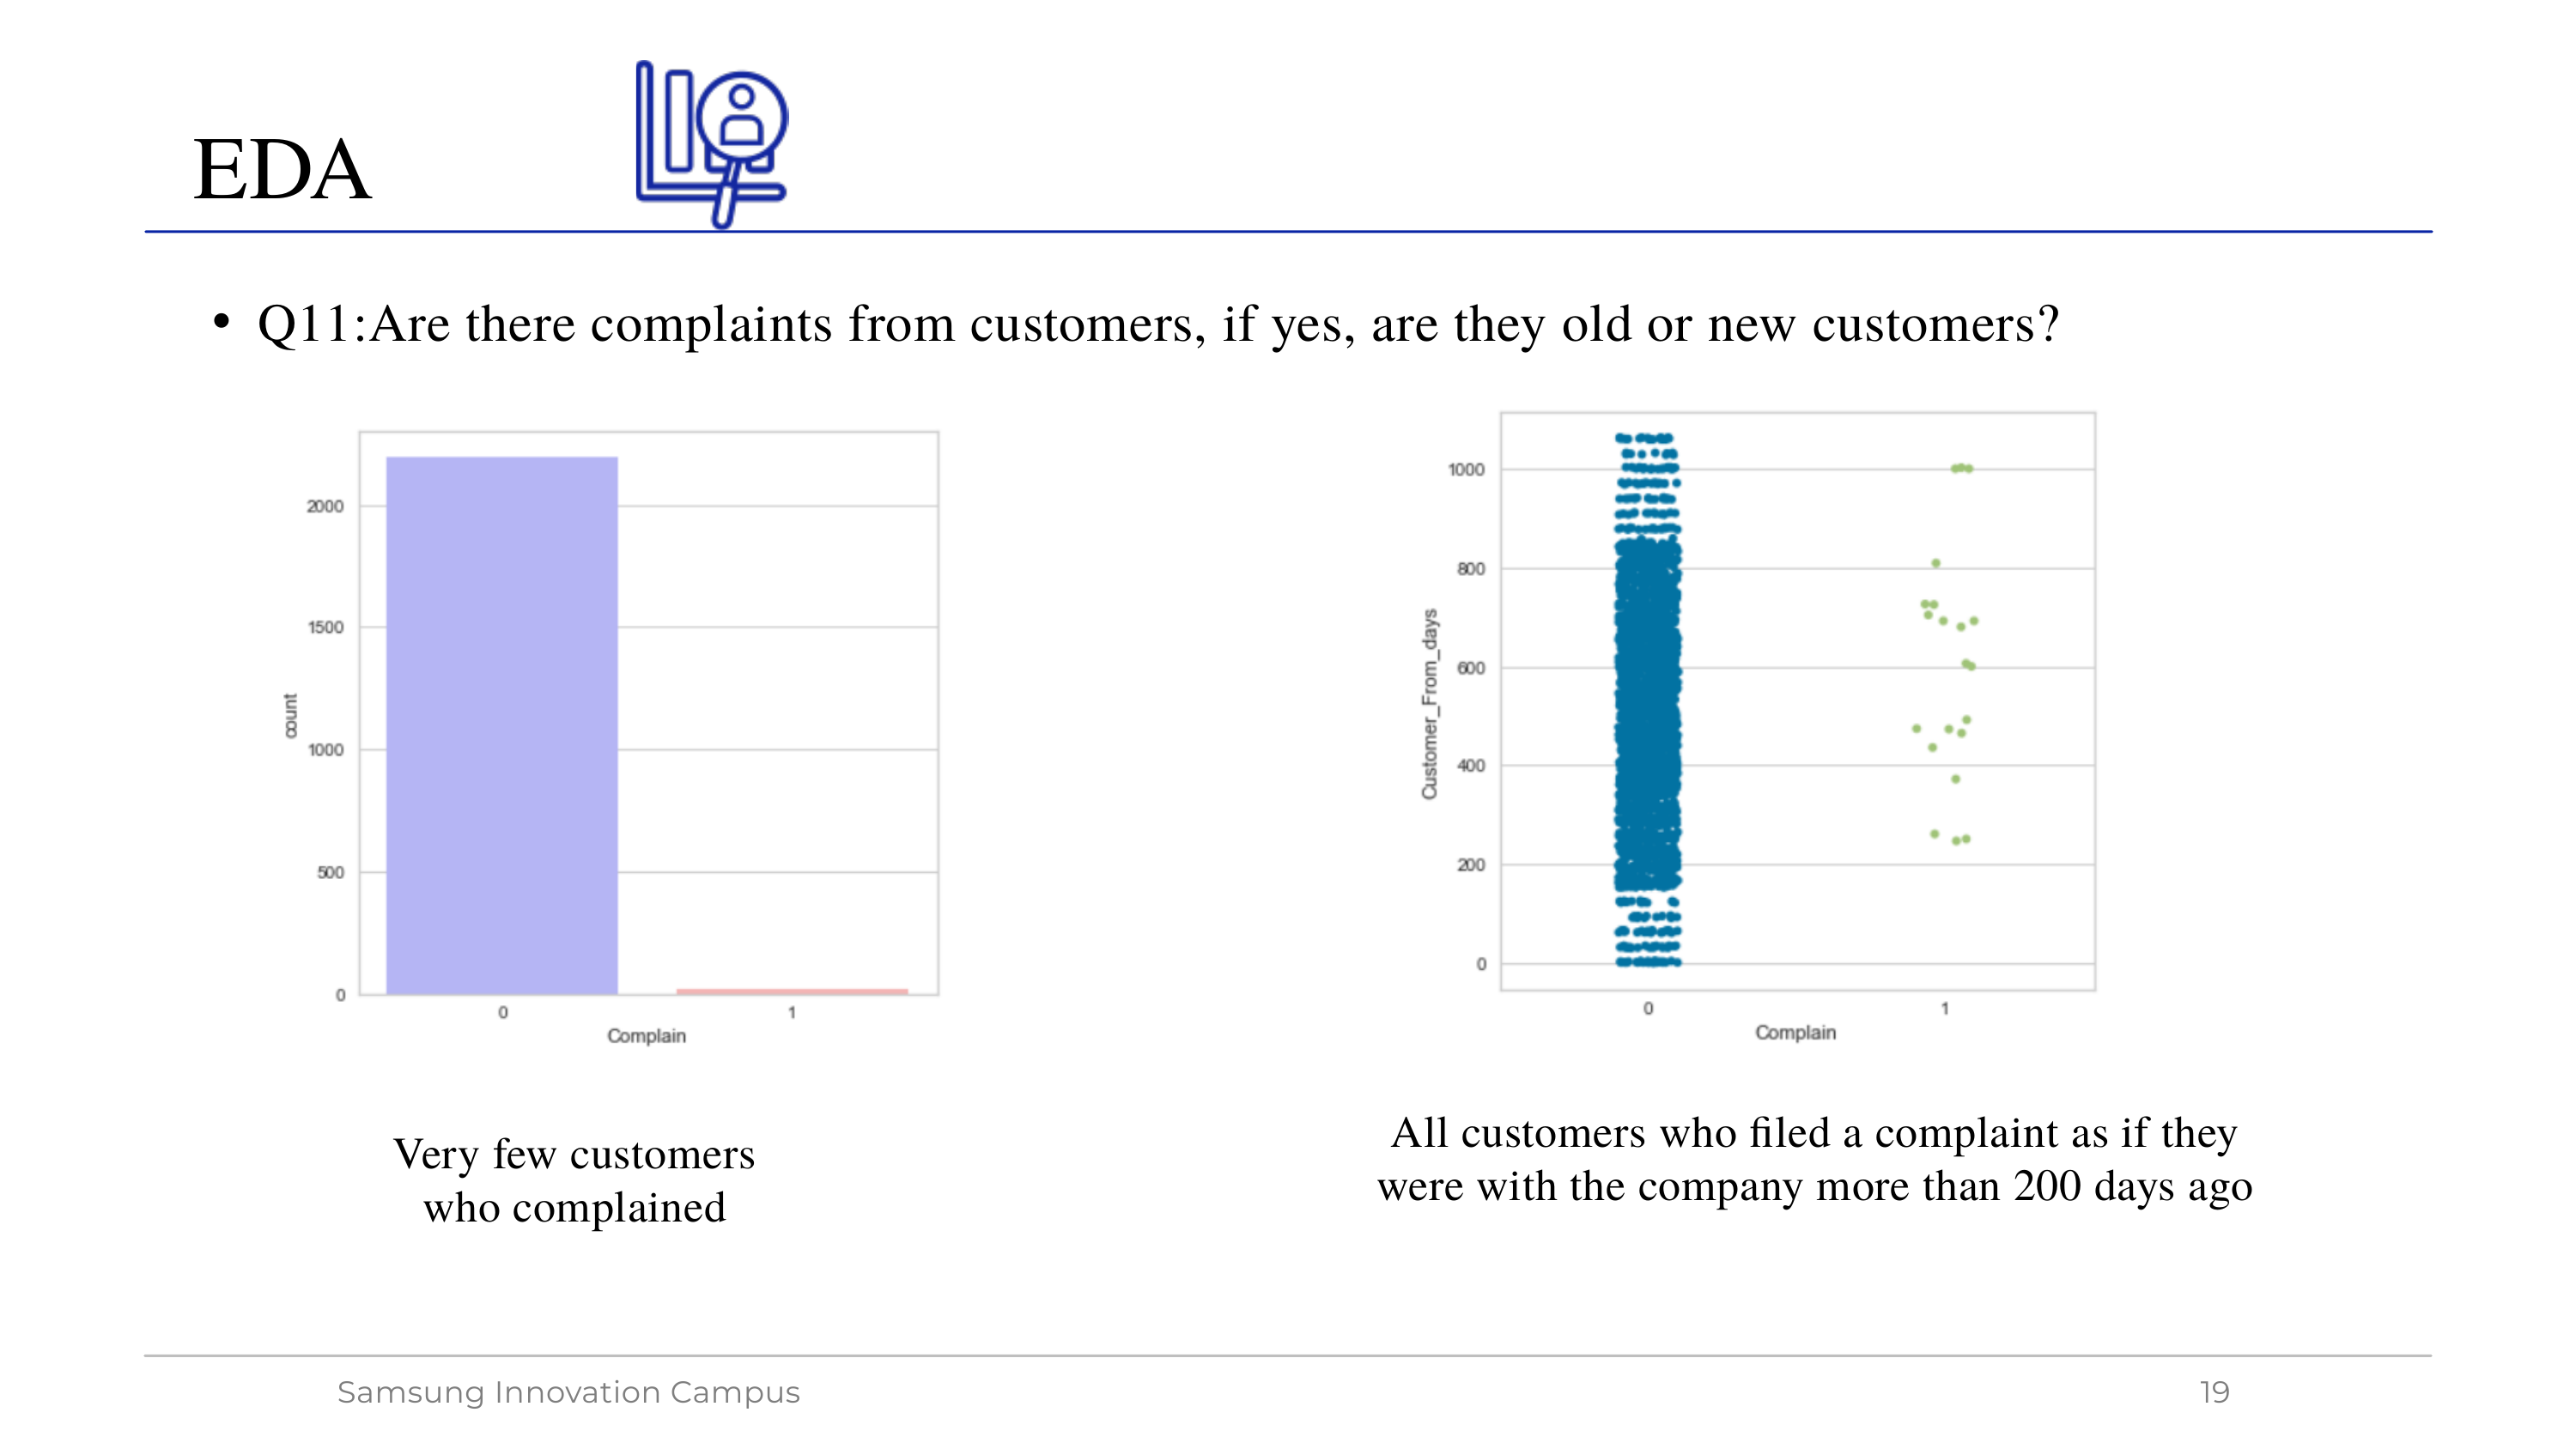

EDA

Q11:Are there complaints from customers, if yes, are they old or new customers?

All customers who filed a complaint as if they were with the company more than 200 days ago
Very few customers who complained

Samsung Innovation Campus
19